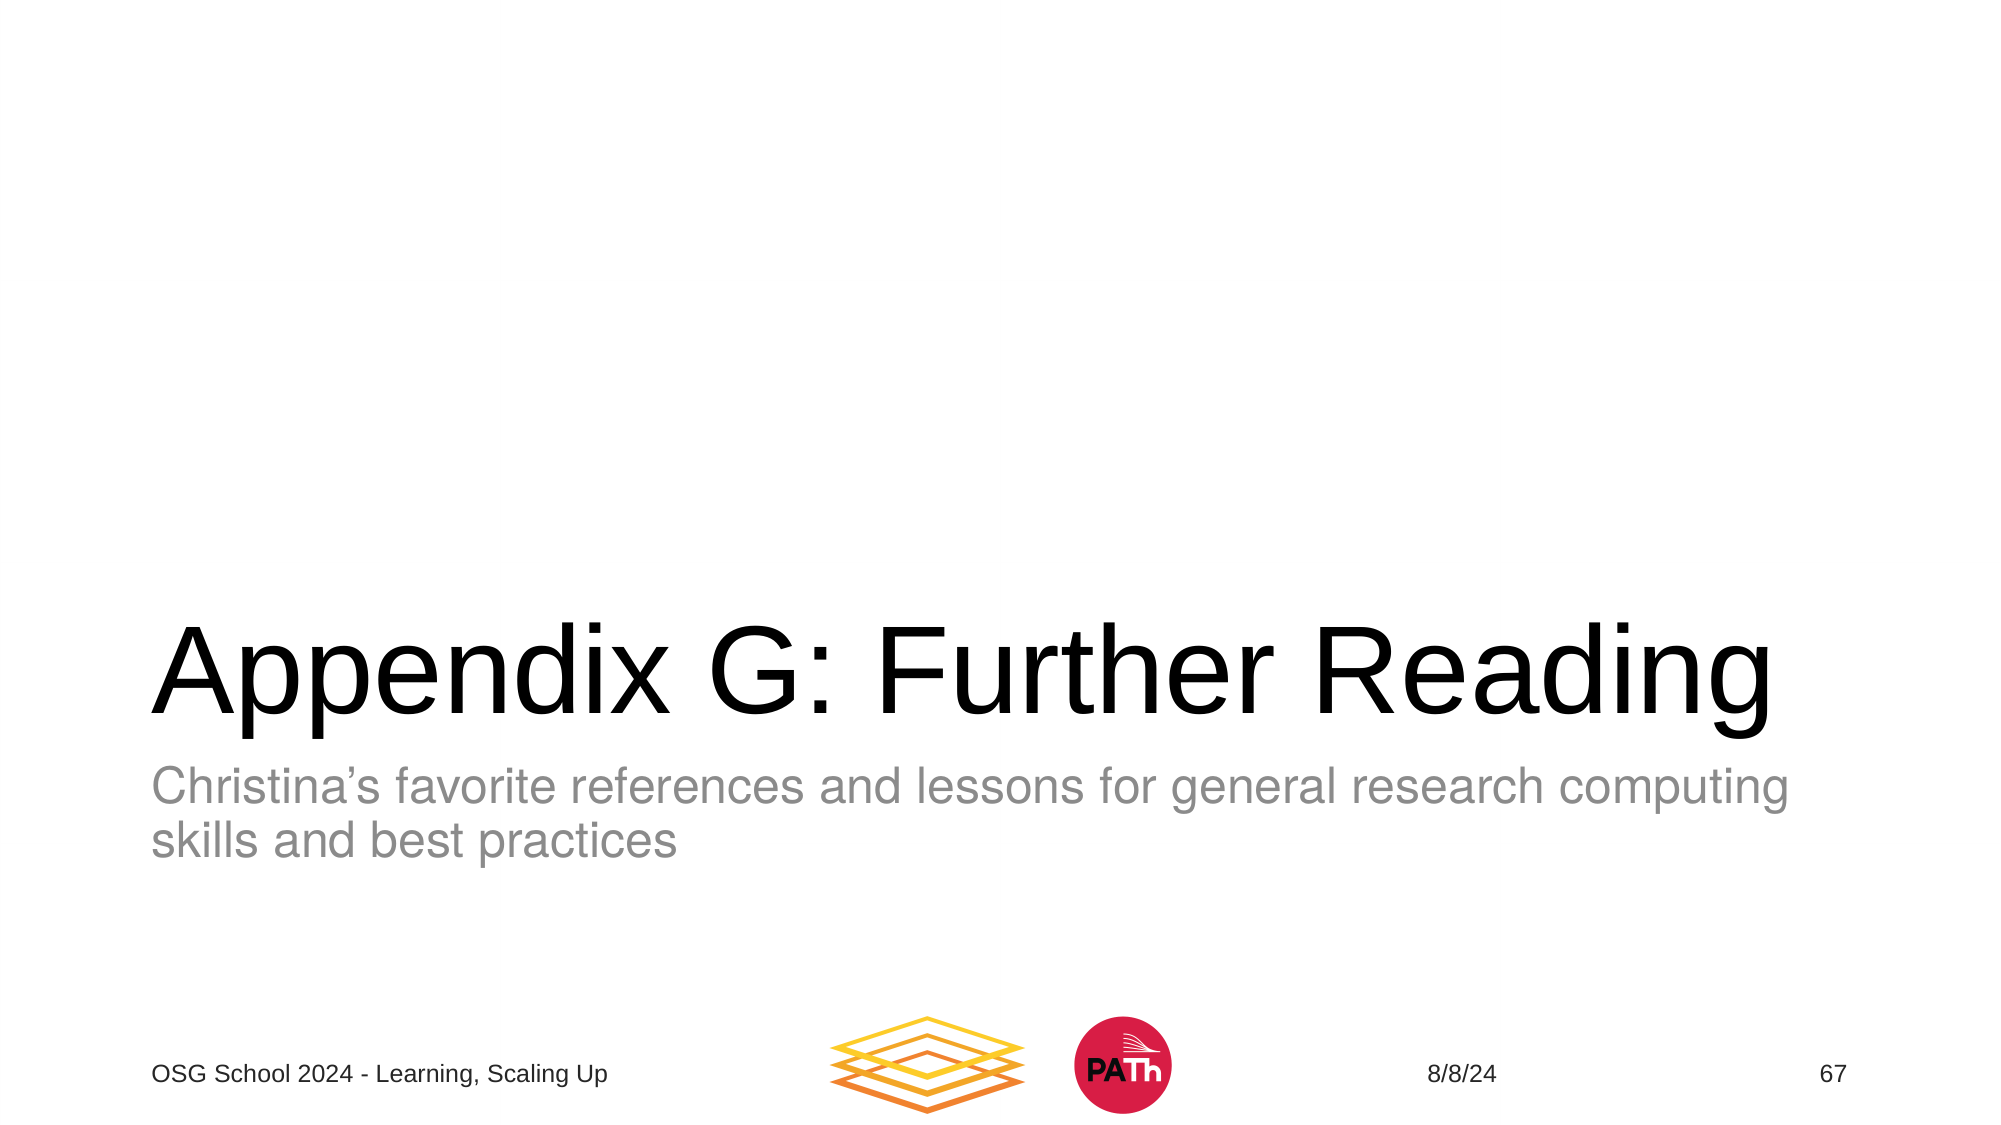

# Appendix G: Further Reading
Christina’s favorite references and lessons for general research computing skills and best practices
OSG School 2024 - Learning, Scaling Up
8/8/24
67